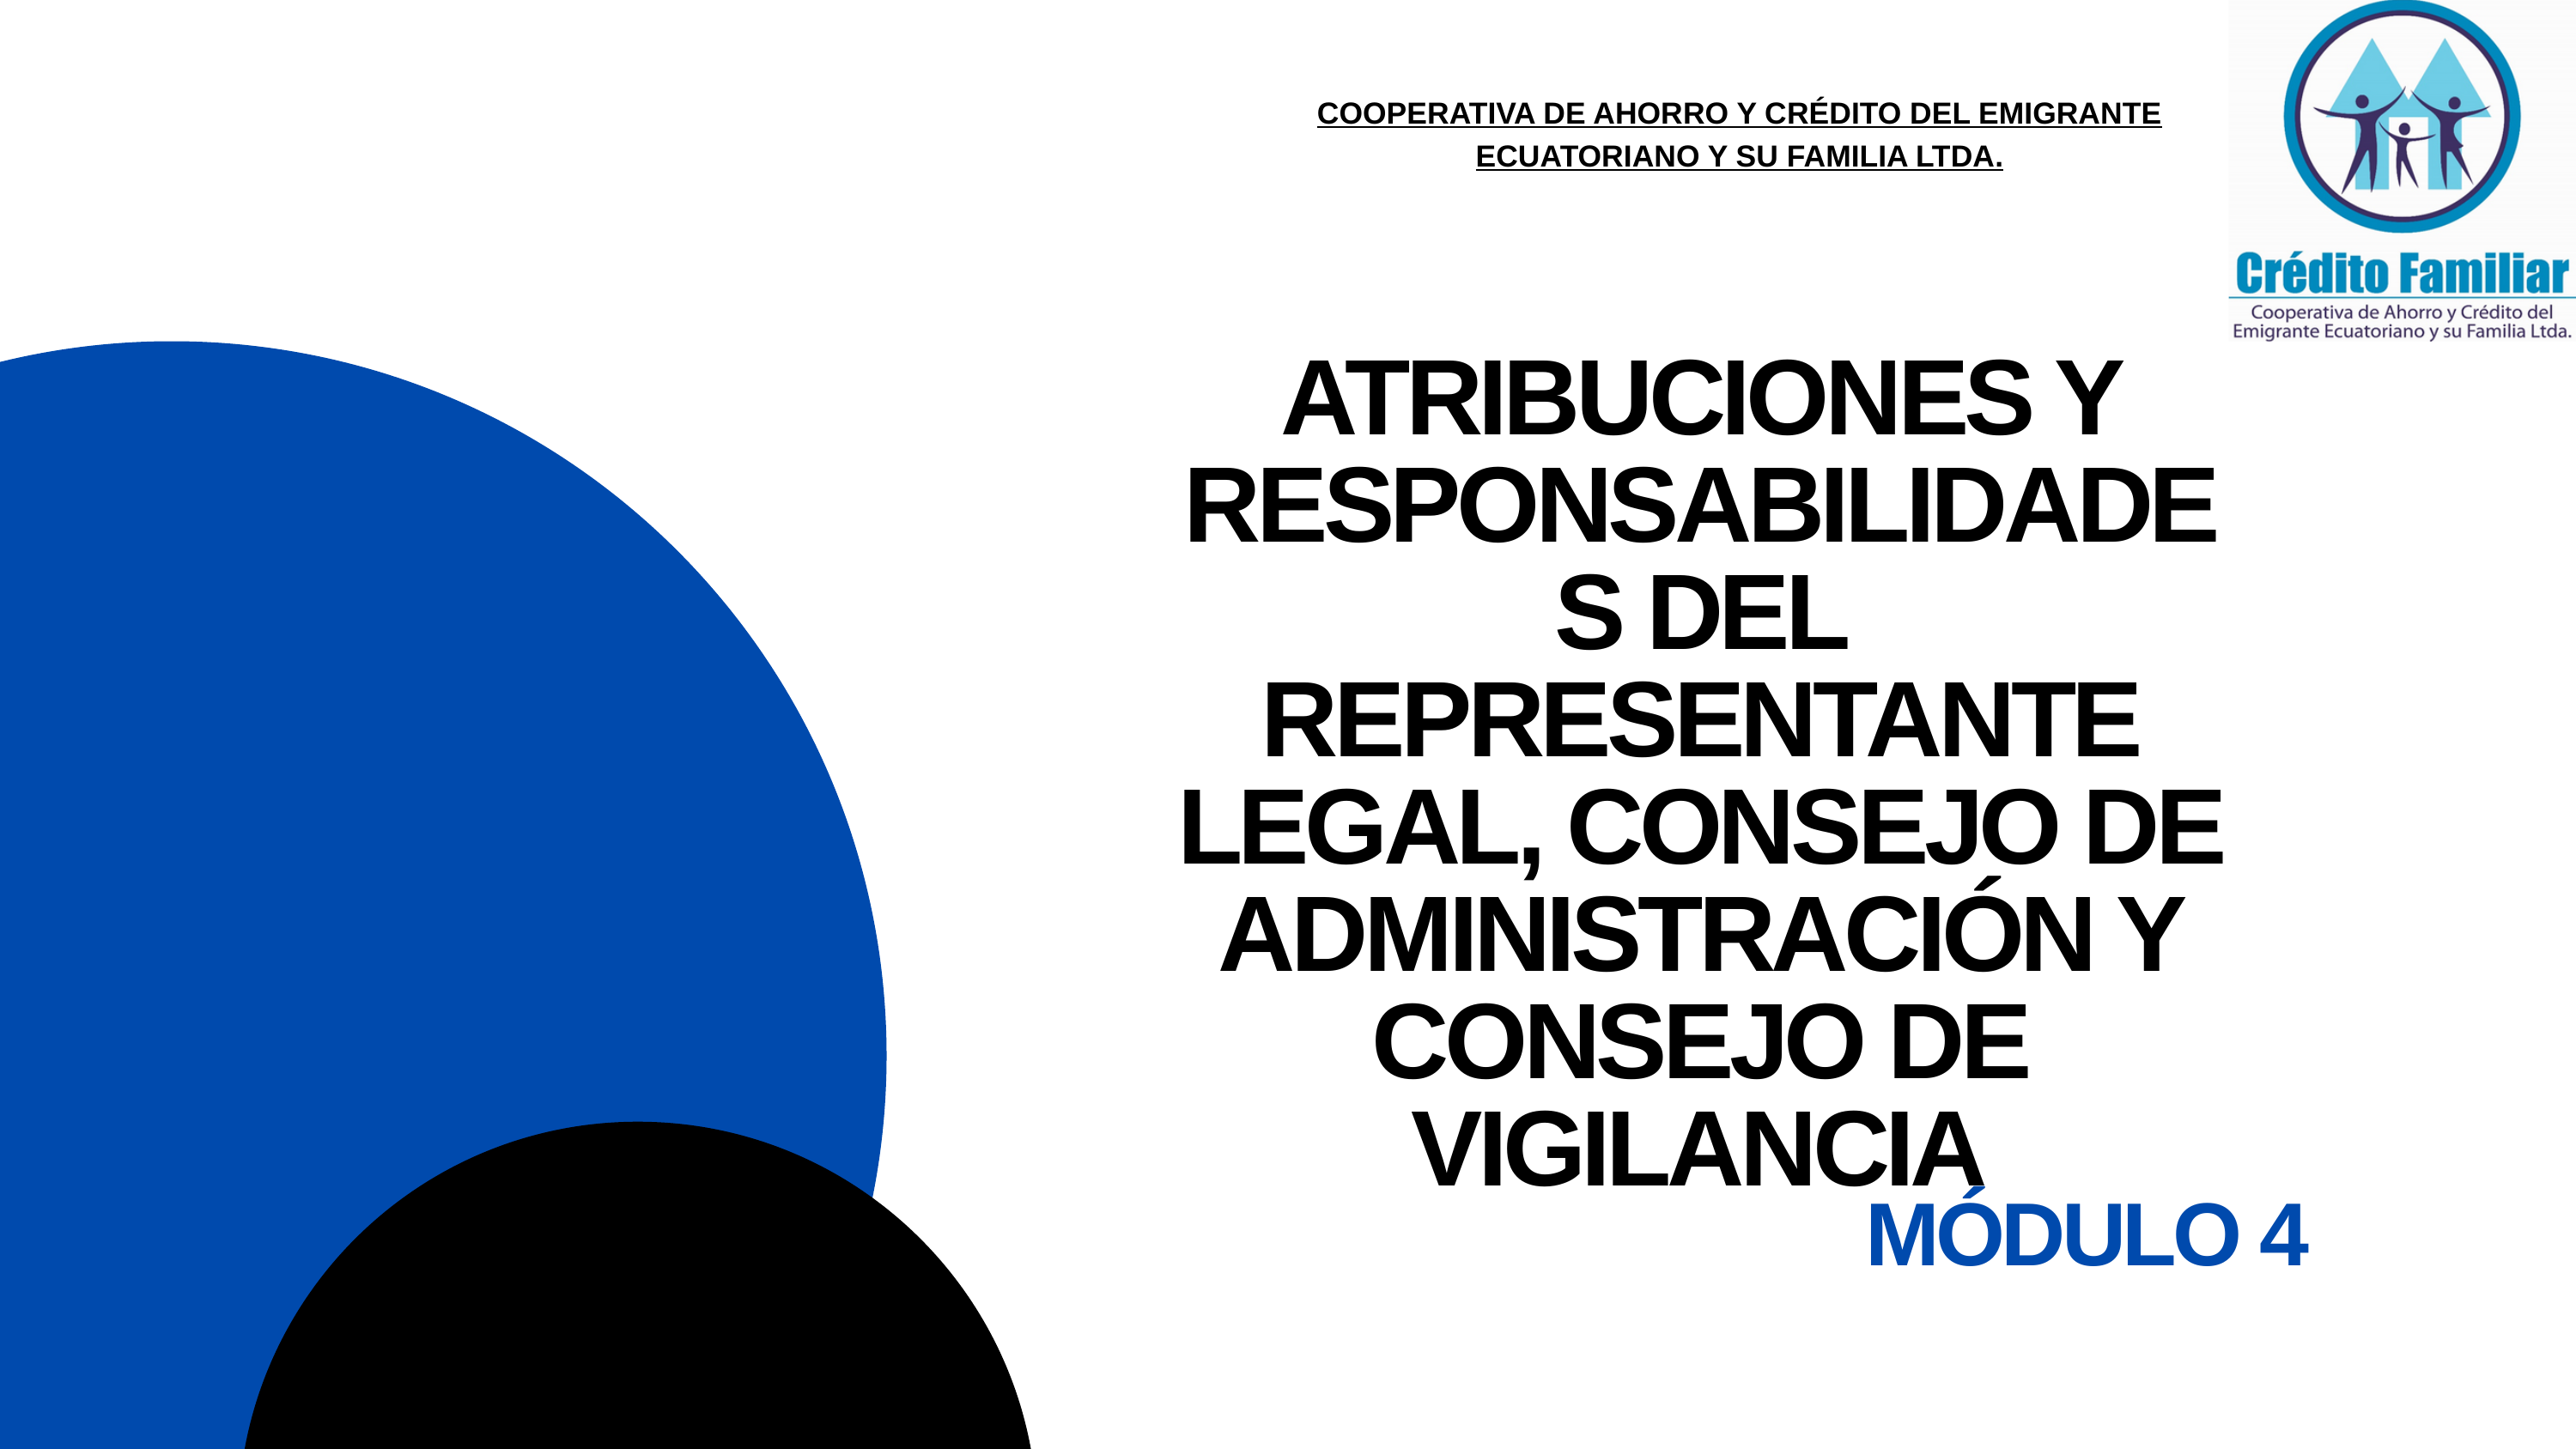

COOPERATIVA DE AHORRO Y CRÉDITO DEL EMIGRANTE ECUATORIANO Y SU FAMILIA LTDA.

ATRIBUCIONES Y RESPONSABILIDADES DEL REPRESENTANTE LEGAL, CONSEJO DE ADMINISTRACIÓN Y CONSEJO DE VIGILANCIA

MÓDULO 4